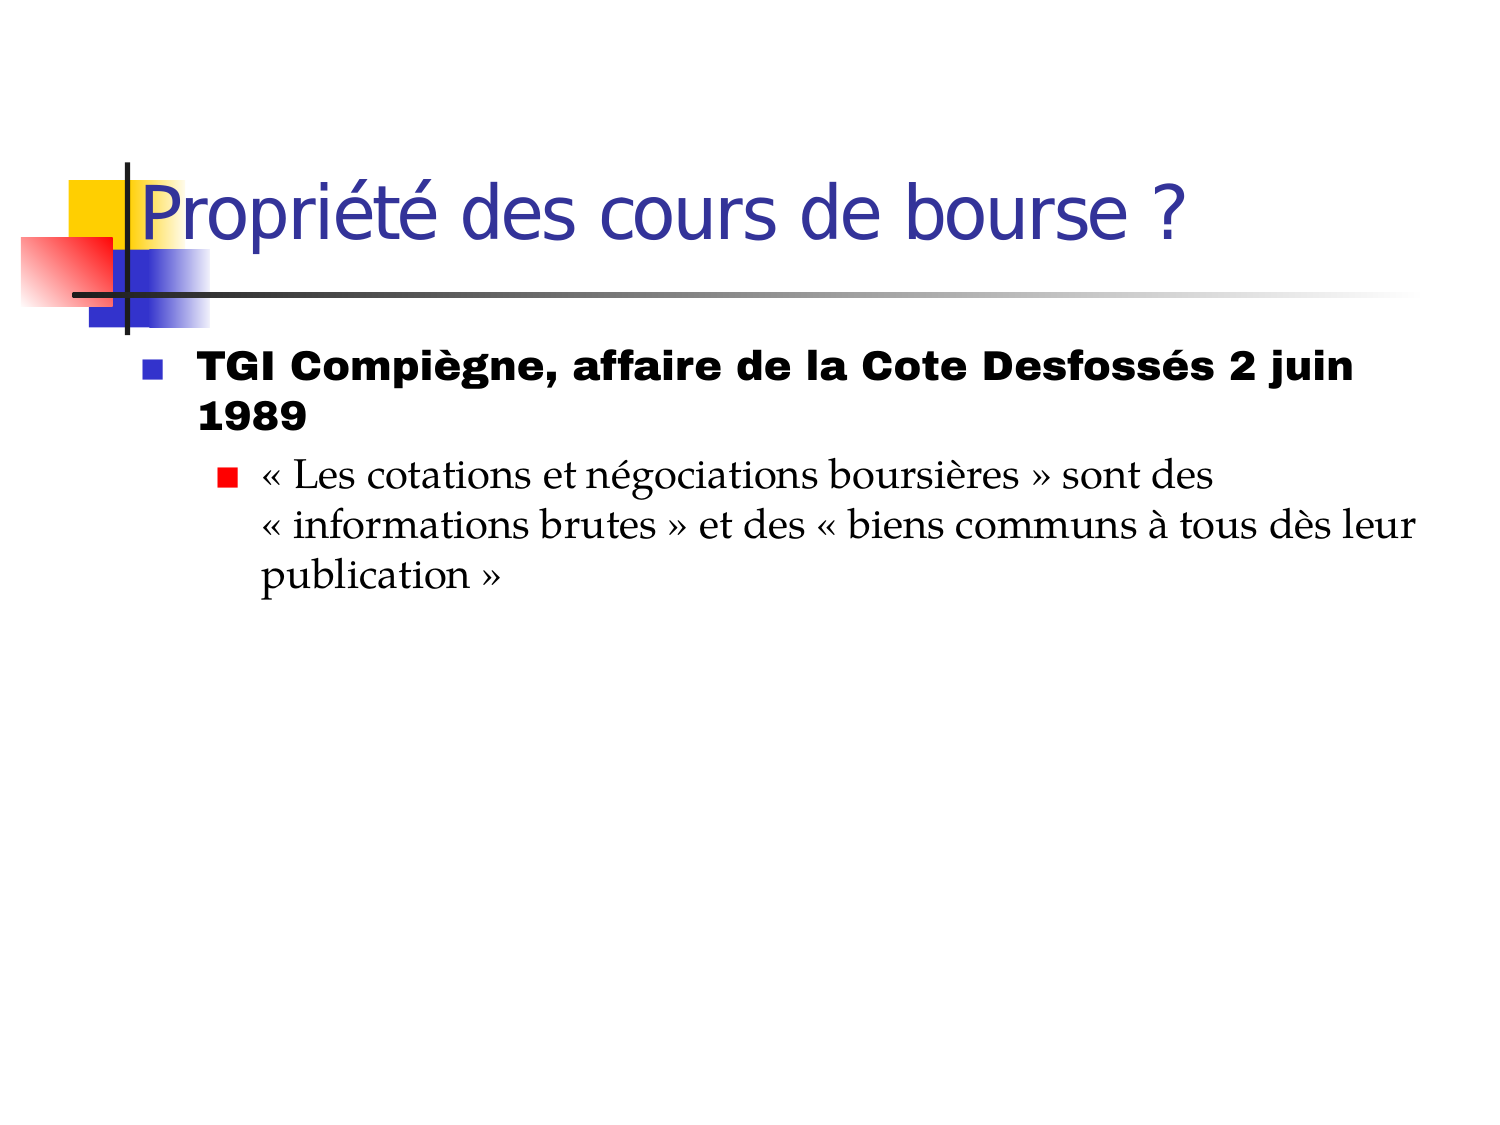

# Propriété des cours de bourse ?
TGI Compiègne, affaire de la Cote Desfossés 2 juin 1989
« Les cotations et négociations boursières » sont des « informations brutes » et des « biens communs à tous dès leur publication »